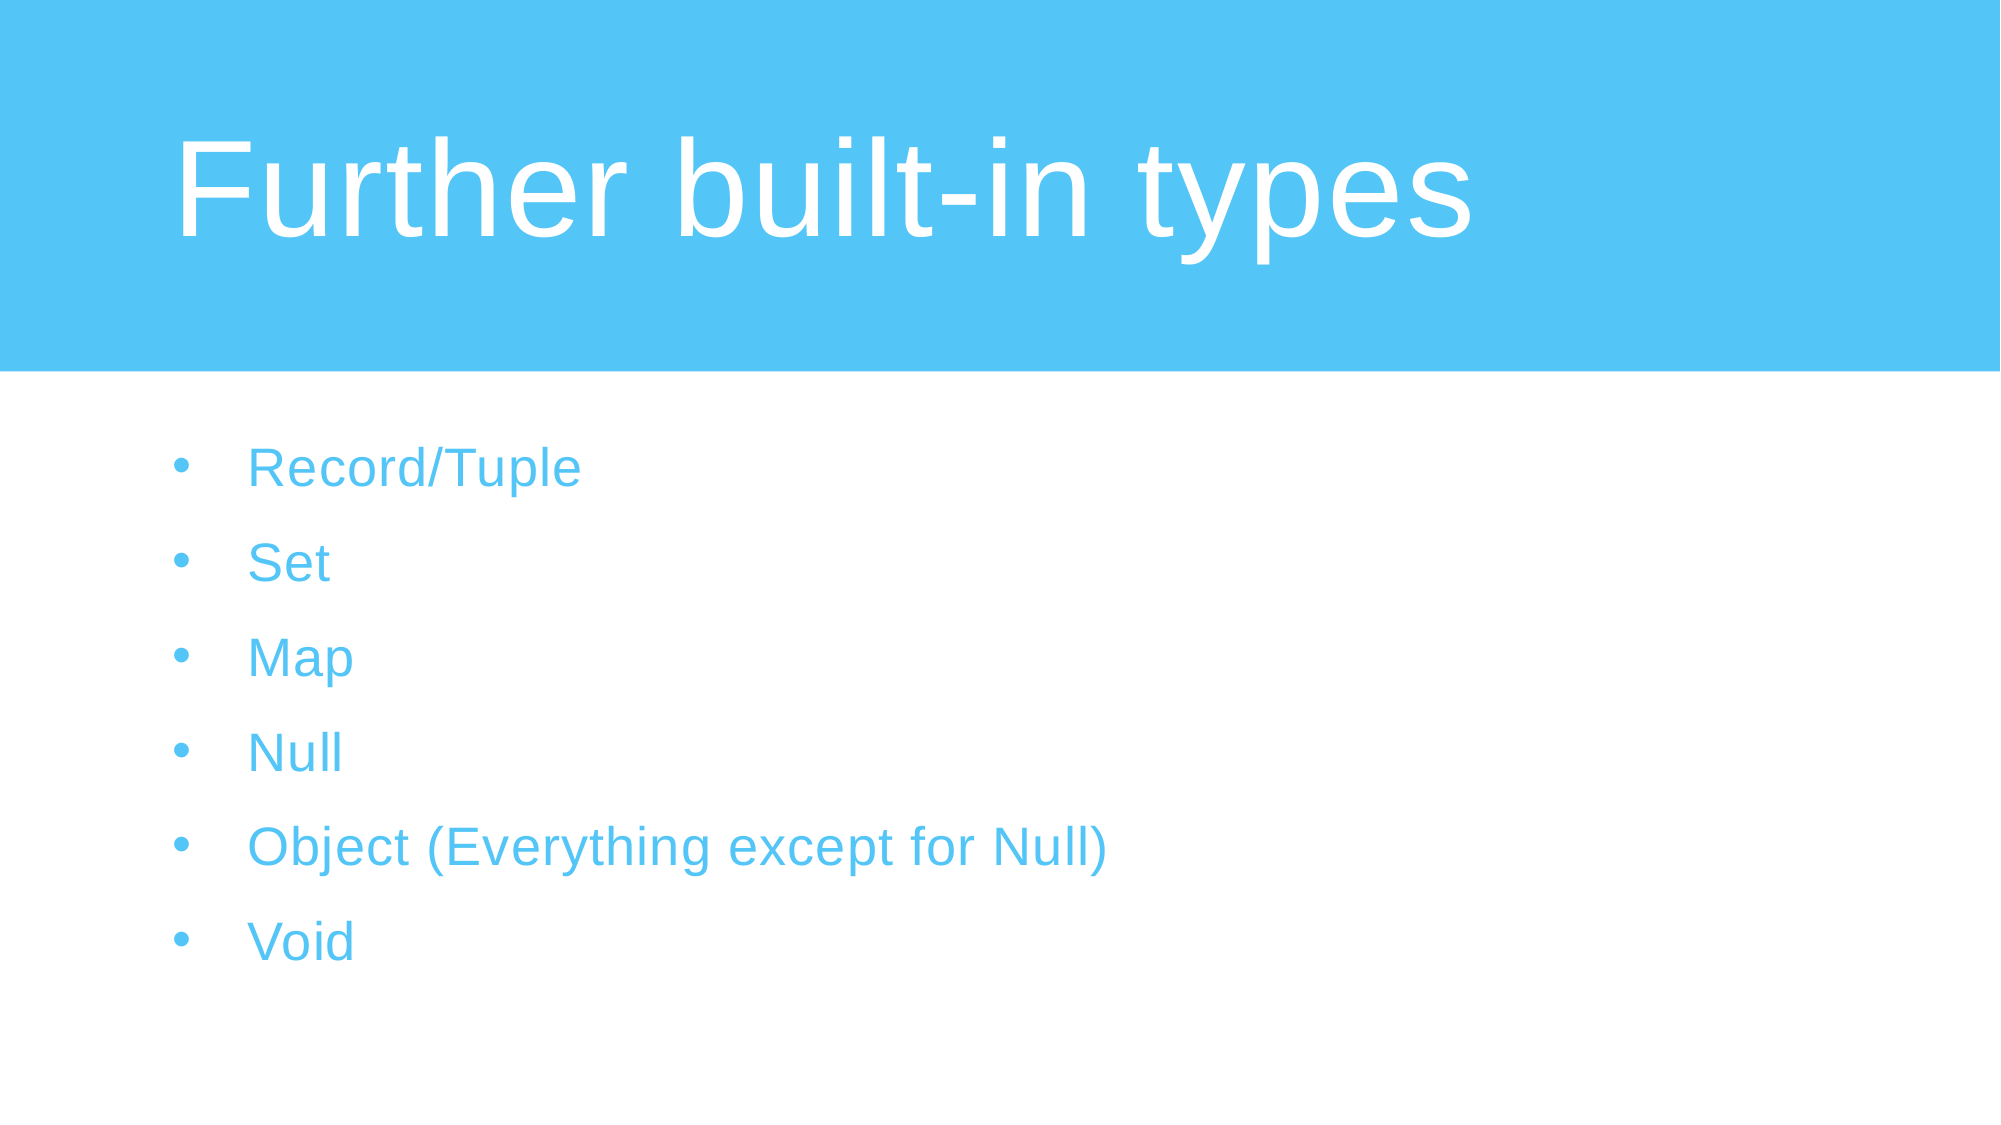

# Further built-in types
Record/Tuple
Set
Map
Null
Object (Everything except for Null)
Void